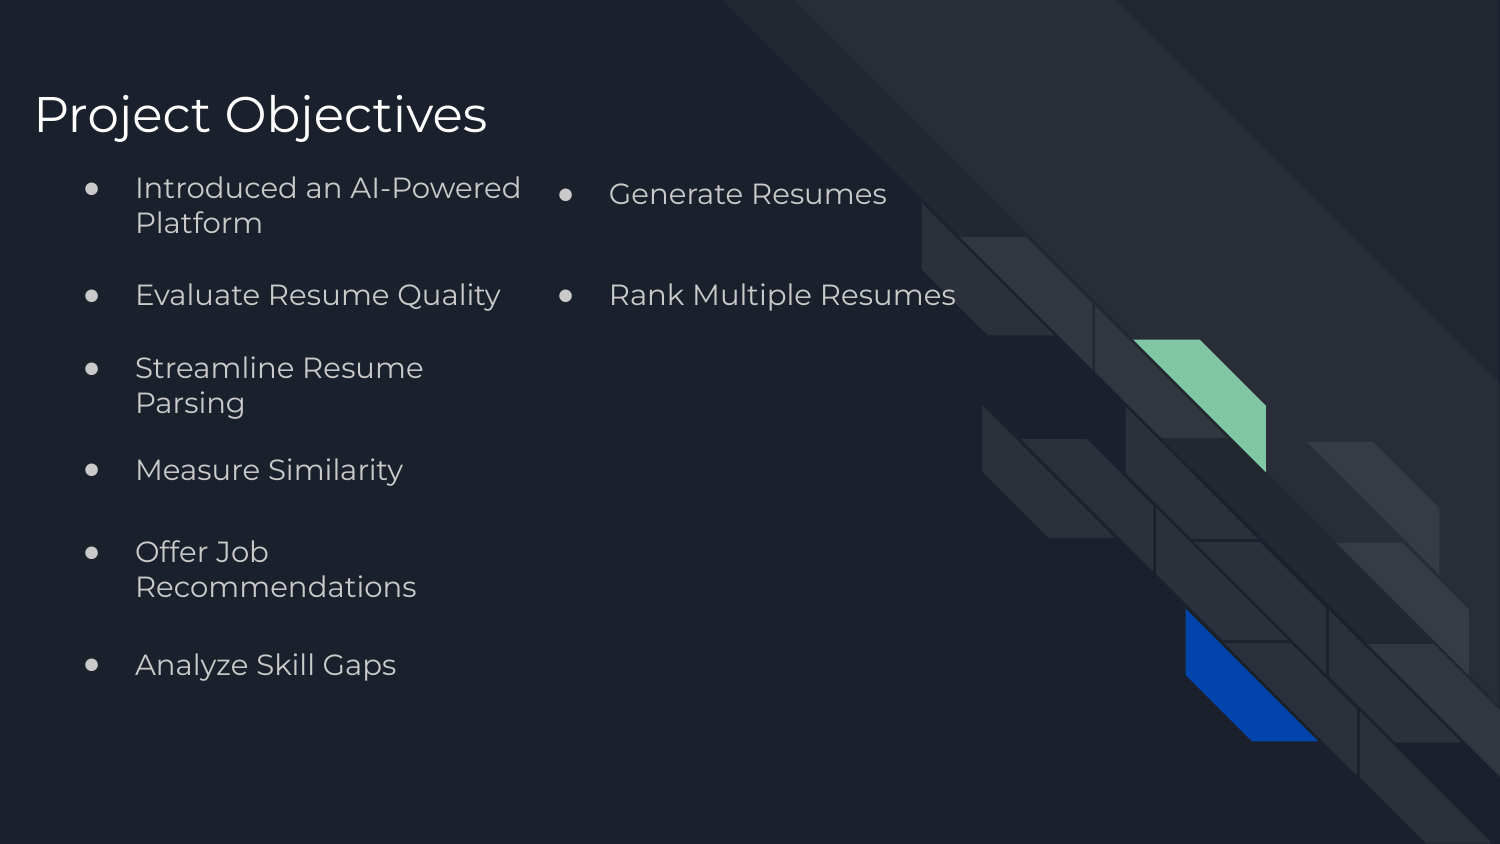

# Project Objectives
Generate Resumes
Introduced an AI-Powered Platform

Evaluate Resume Quality
Rank Multiple Resumes
Streamline Resume Parsing
Measure Similarity
Offer Job Recommendations

Analyze Skill Gaps